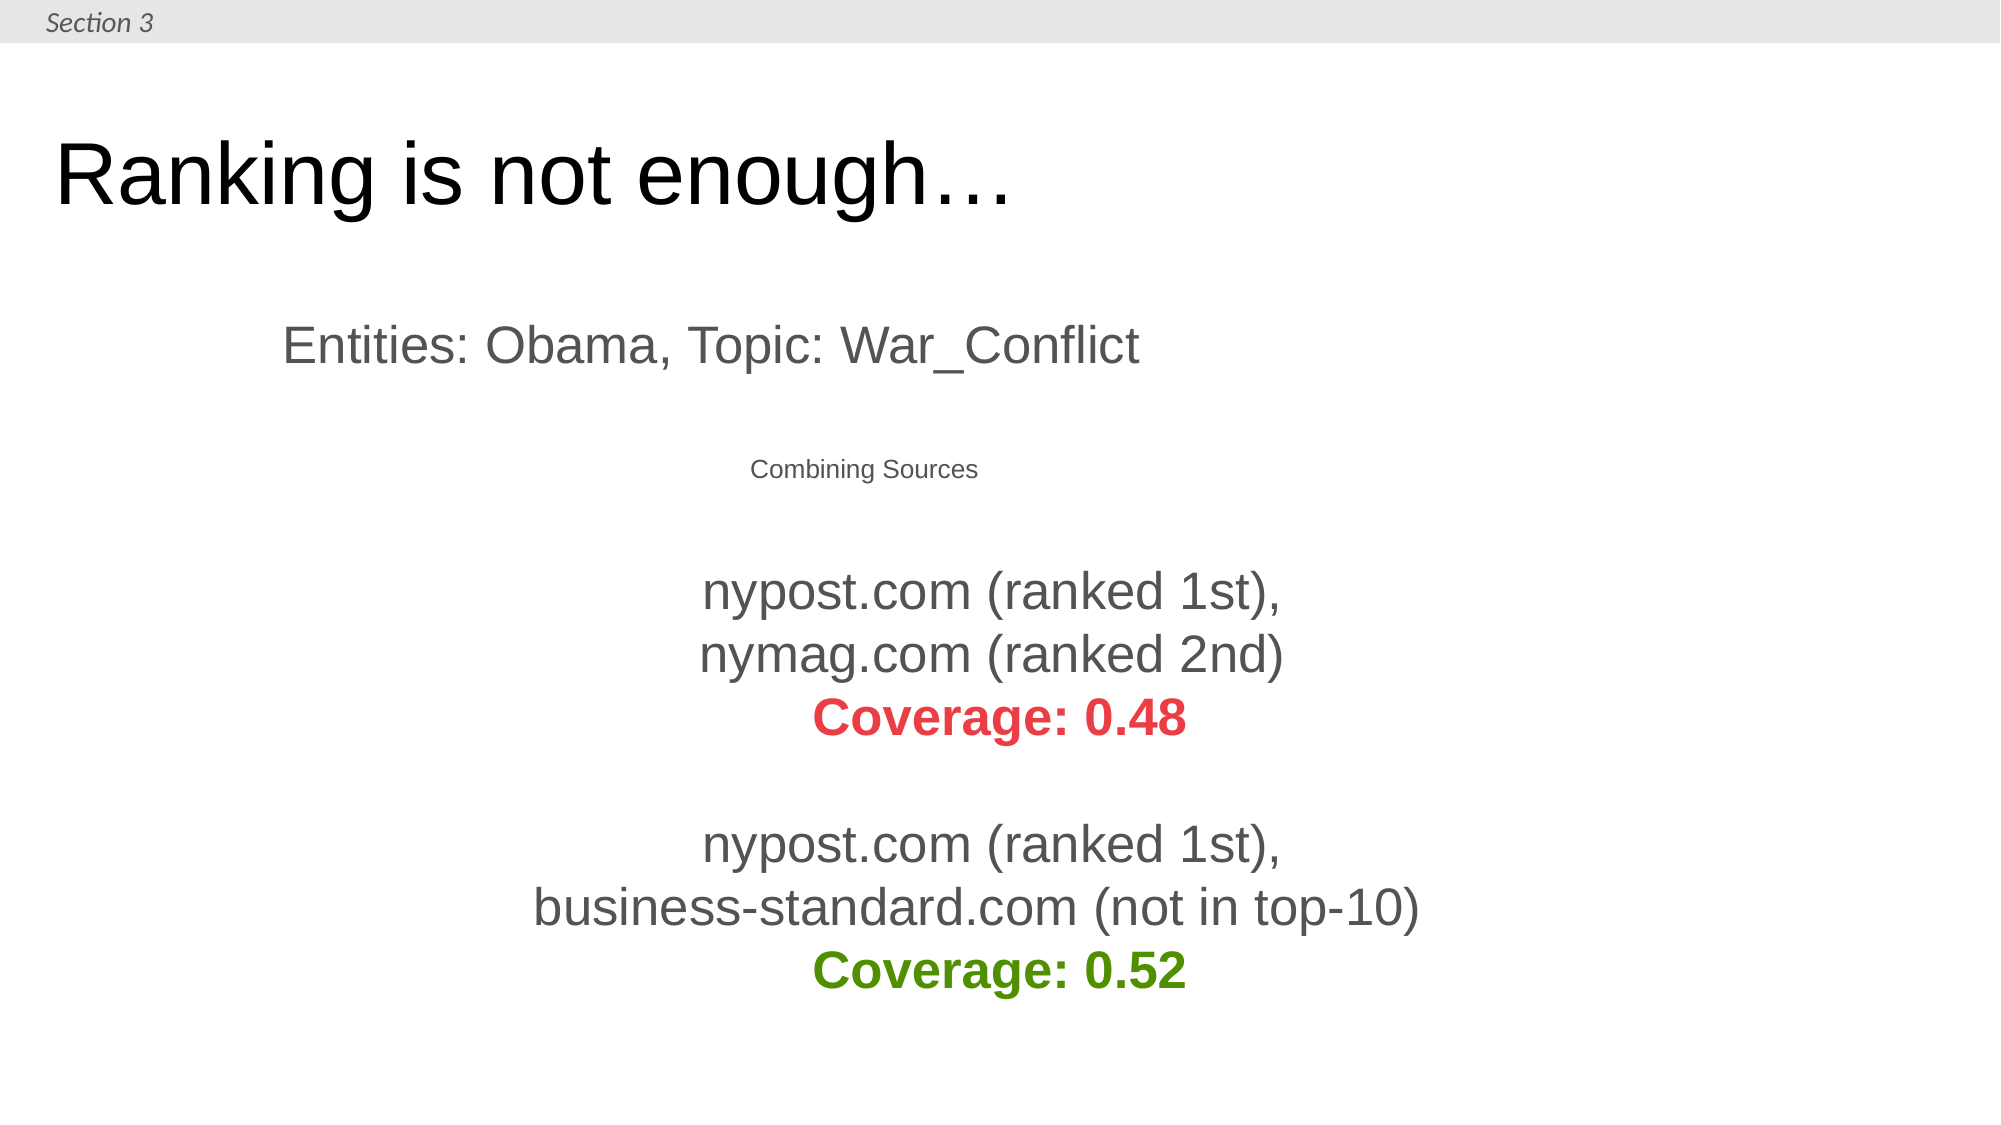

Section 3
# Ranking is not enough…
Entities: Obama, Topic: War_Conflict
Combining Sources
nypost.com (ranked 1st),
nymag.com (ranked 2nd)
Coverage: 0.48

nypost.com (ranked 1st),
business-standard.com (not in top-10)
Coverage: 0.52